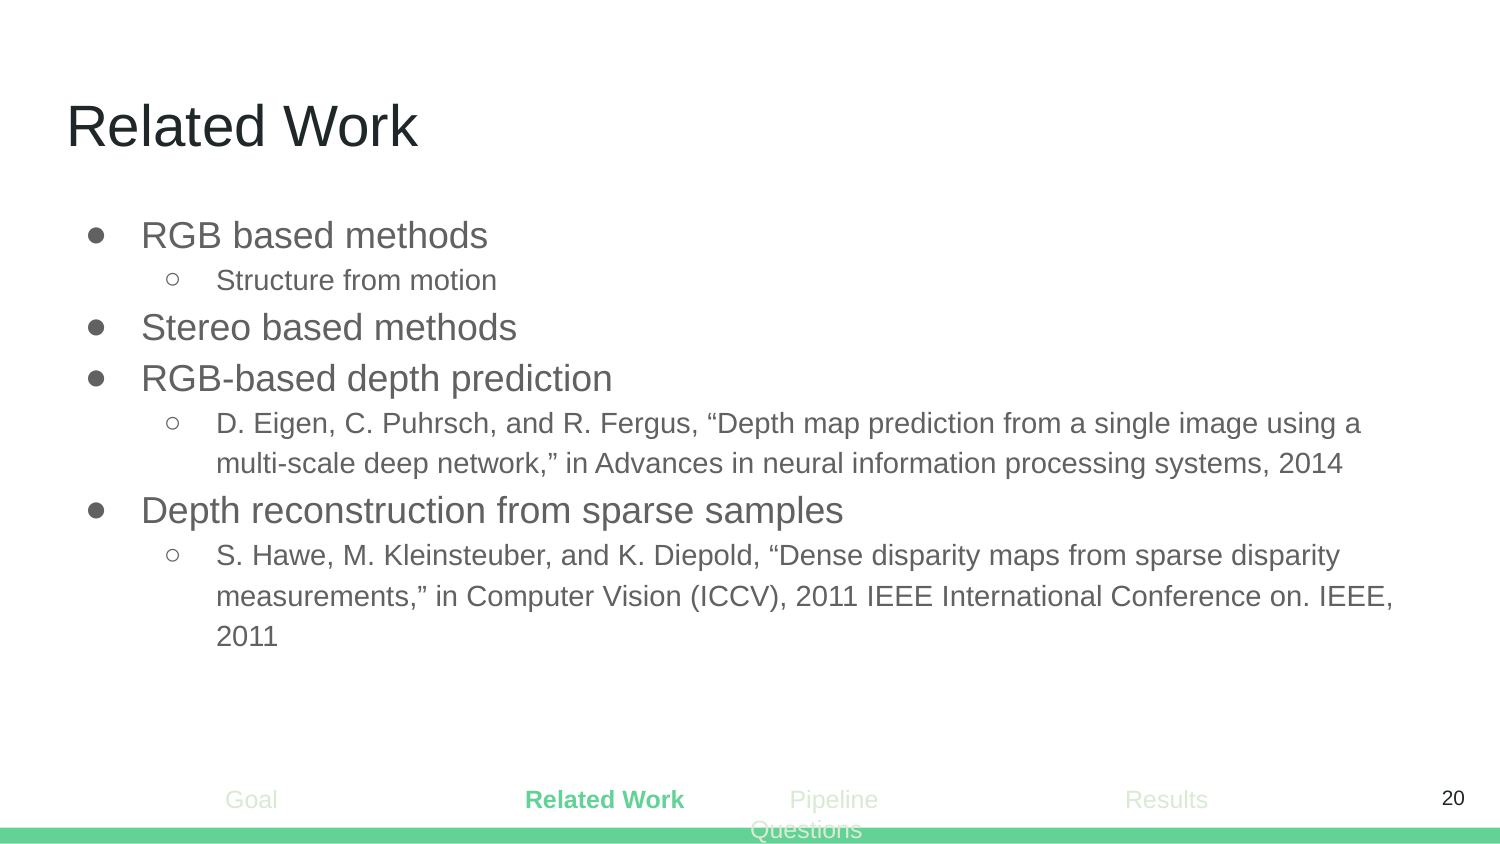

# Related Work
RGB based methods
Structure from motion
Stereo based methods
RGB-based depth prediction
D. Eigen, C. Puhrsch, and R. Fergus, “Depth map prediction from a single image using a multi-scale deep network,” in Advances in neural information processing systems, 2014
Depth reconstruction from sparse samples
S. Hawe, M. Kleinsteuber, and K. Diepold, “Dense disparity maps from sparse disparity measurements,” in Computer Vision (ICCV), 2011 IEEE International Conference on. IEEE, 2011

20
Goal		Related Work               Pipeline		Results		Questions